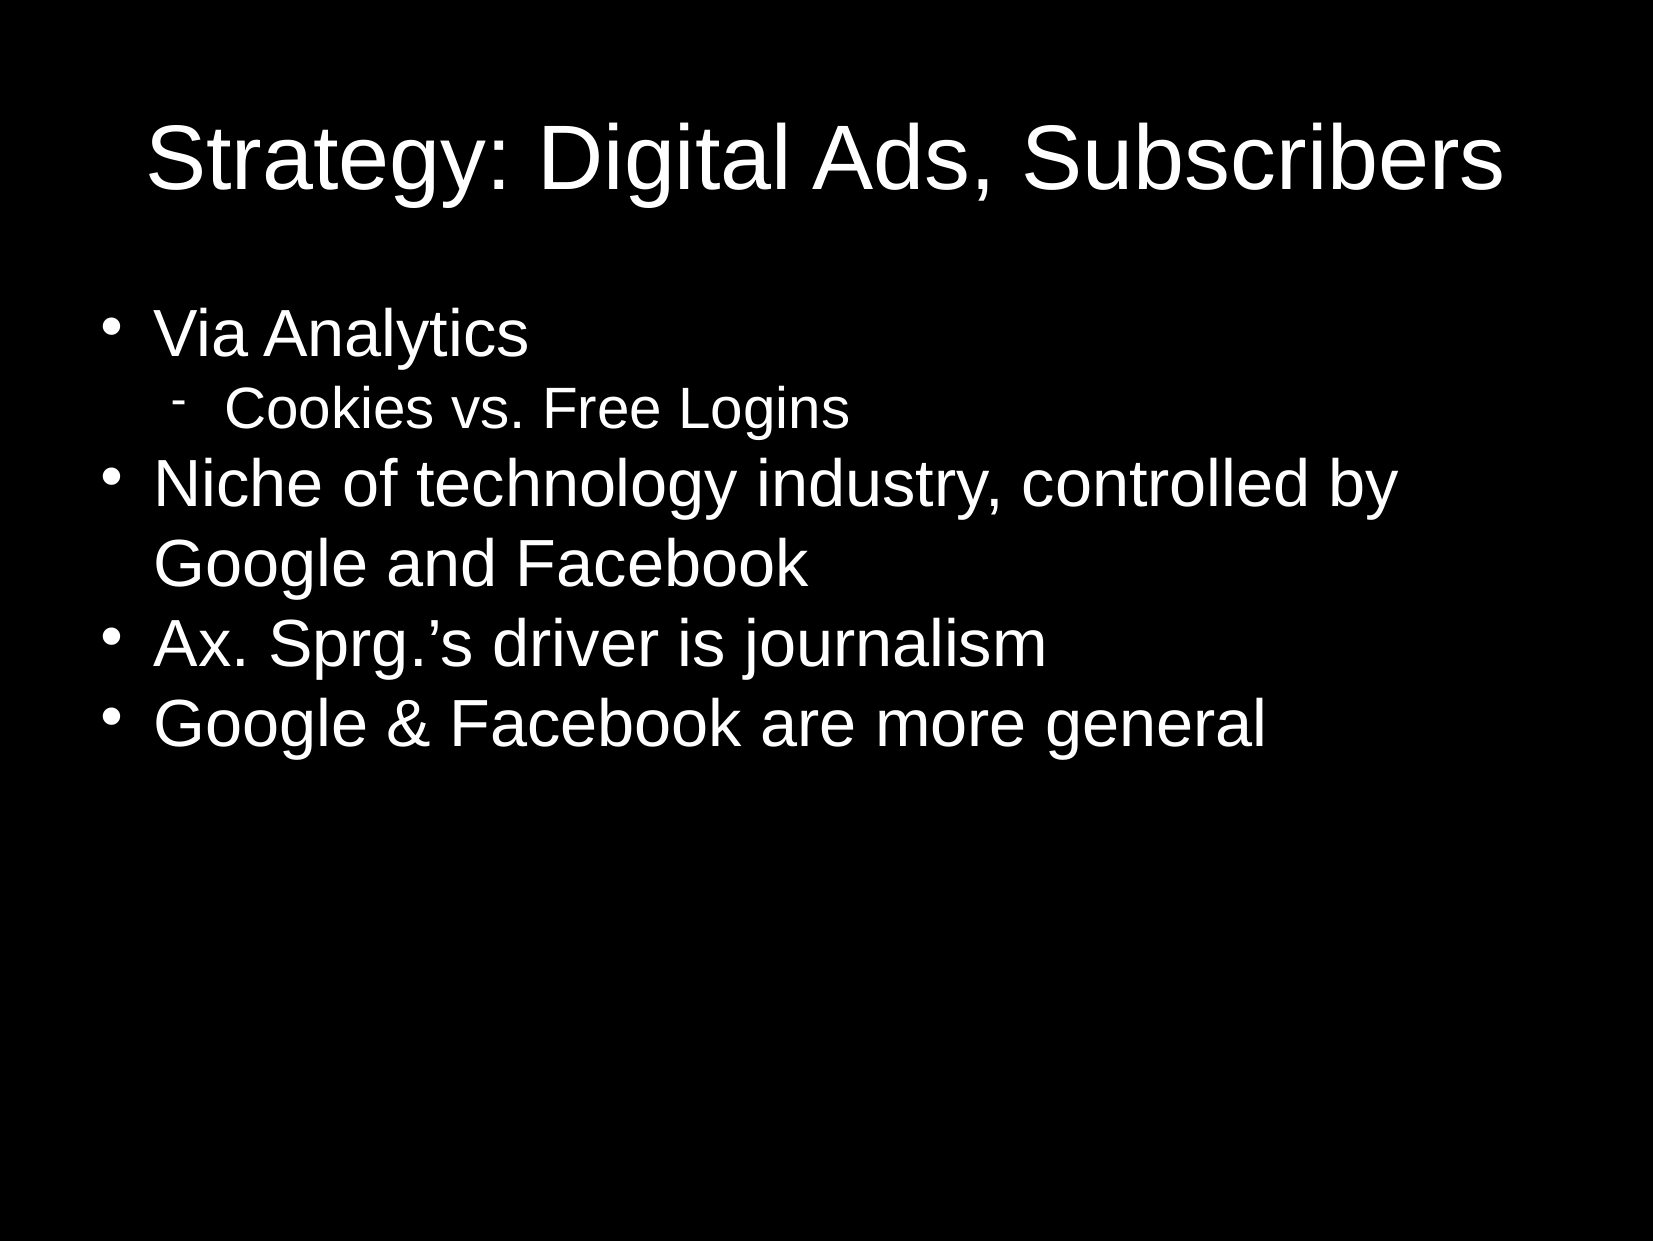

Strategy: Digital Ads, Subscribers
Via Analytics
Cookies vs. Free Logins
Niche of technology industry, controlled by Google and Facebook
Ax. Sprg.’s driver is journalism
Google & Facebook are more general